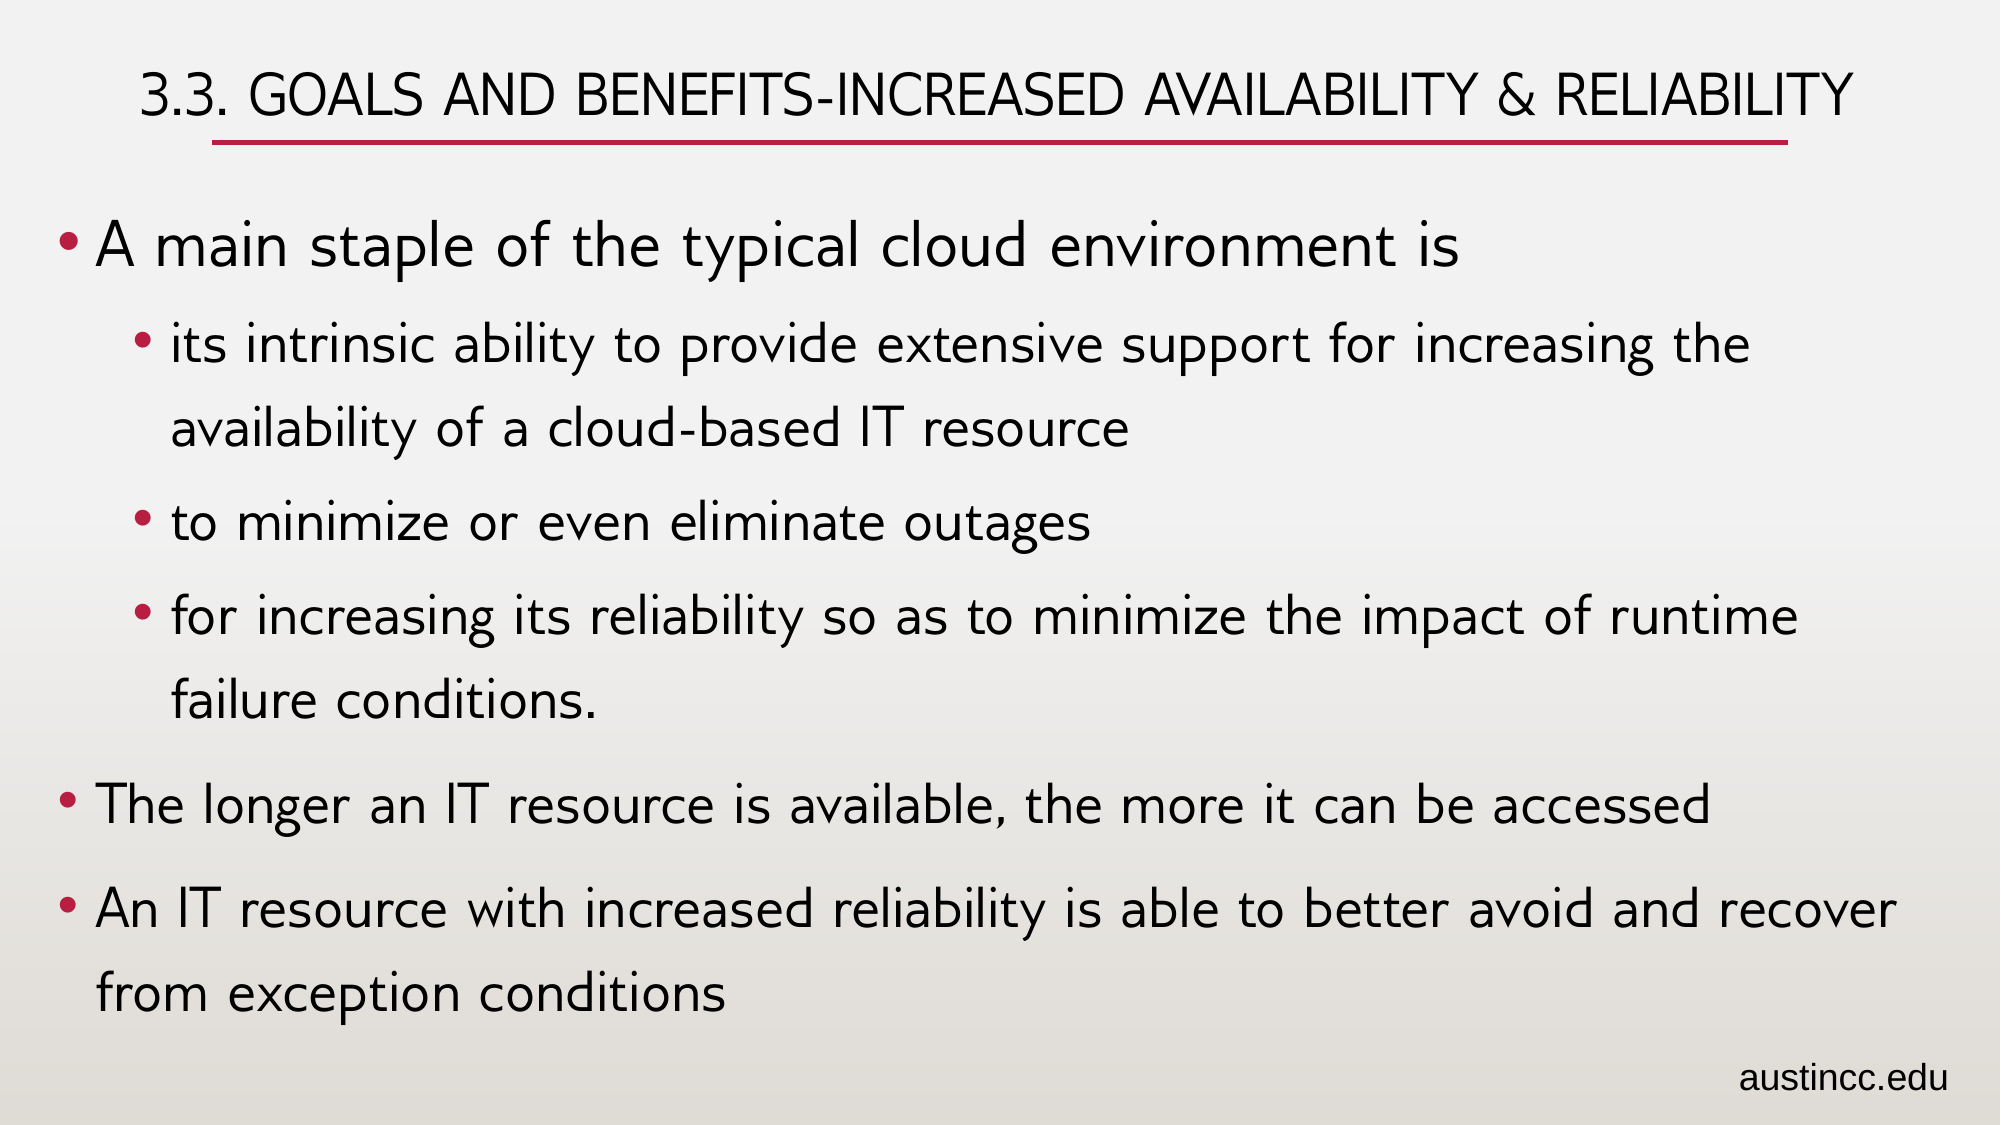

# 3.3. Goals and benefits-Increased Availability & Reliability
A main staple of the typical cloud environment is
its intrinsic ability to provide extensive support for increasing the availability of a cloud-based IT resource
to minimize or even eliminate outages
for increasing its reliability so as to minimize the impact of runtime failure conditions.
The longer an IT resource is available, the more it can be accessed
An IT resource with increased reliability is able to better avoid and recover from exception conditions